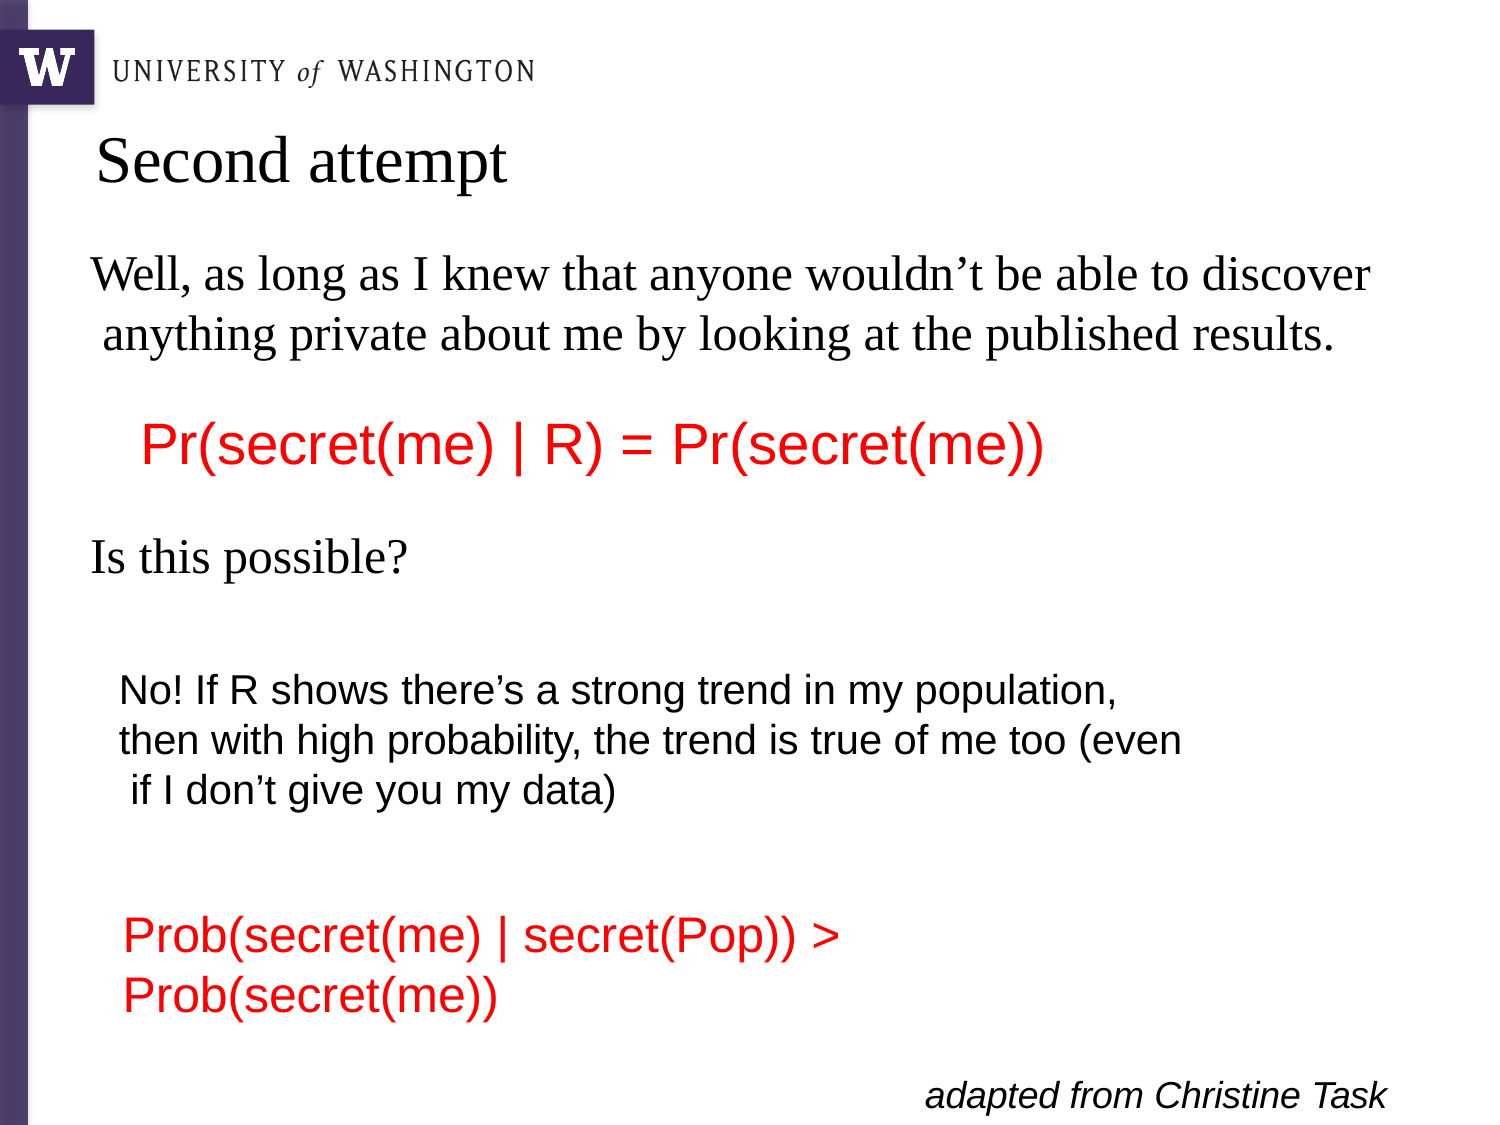

# Second attempt
Well, as long as I knew that anyone wouldn’t be able to discover  anything private about me by looking at the published results.
Pr(secret(me) | R) = Pr(secret(me))
Is this possible?

No! If R shows there’s a strong trend in my population,  then with high probability, the trend is true of me too (even  if I don’t give you my data)

Prob(secret(me) | secret(Pop)) > Prob(secret(me))
adapted from Christine Task